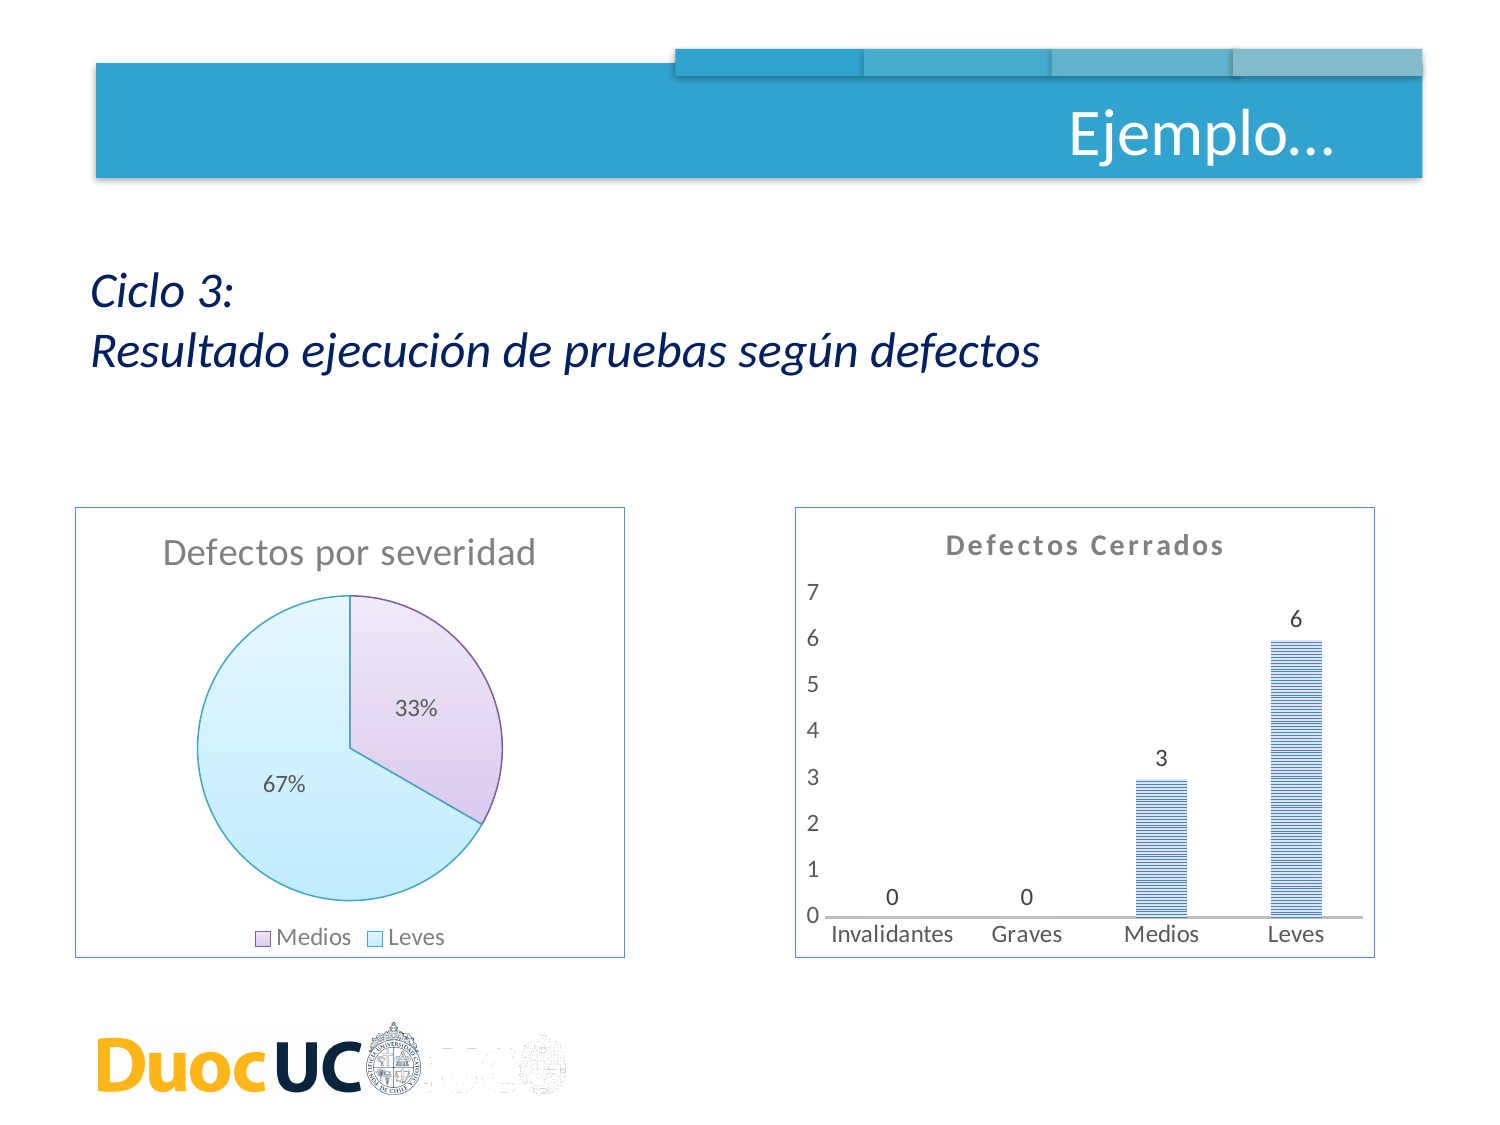

Ejemplo…
Ciclo 3:
Resultado ejecución de pruebas según defectos

### Chart: Defectos por severidad

| Category |  |
|---|---|
| Por Severidad | None |
| Invalidantes | 0.0 |
| Graves | 0.0 |
| Medios | 2.0 |
| Leves | 4.0 |

### Chart: Defectos Cerrados

| Category |  |
|---|---|
| Invalidantes | 0.0 |
| Graves | 0.0 |
| Medios | 3.0 |
| Leves | 6.0 |